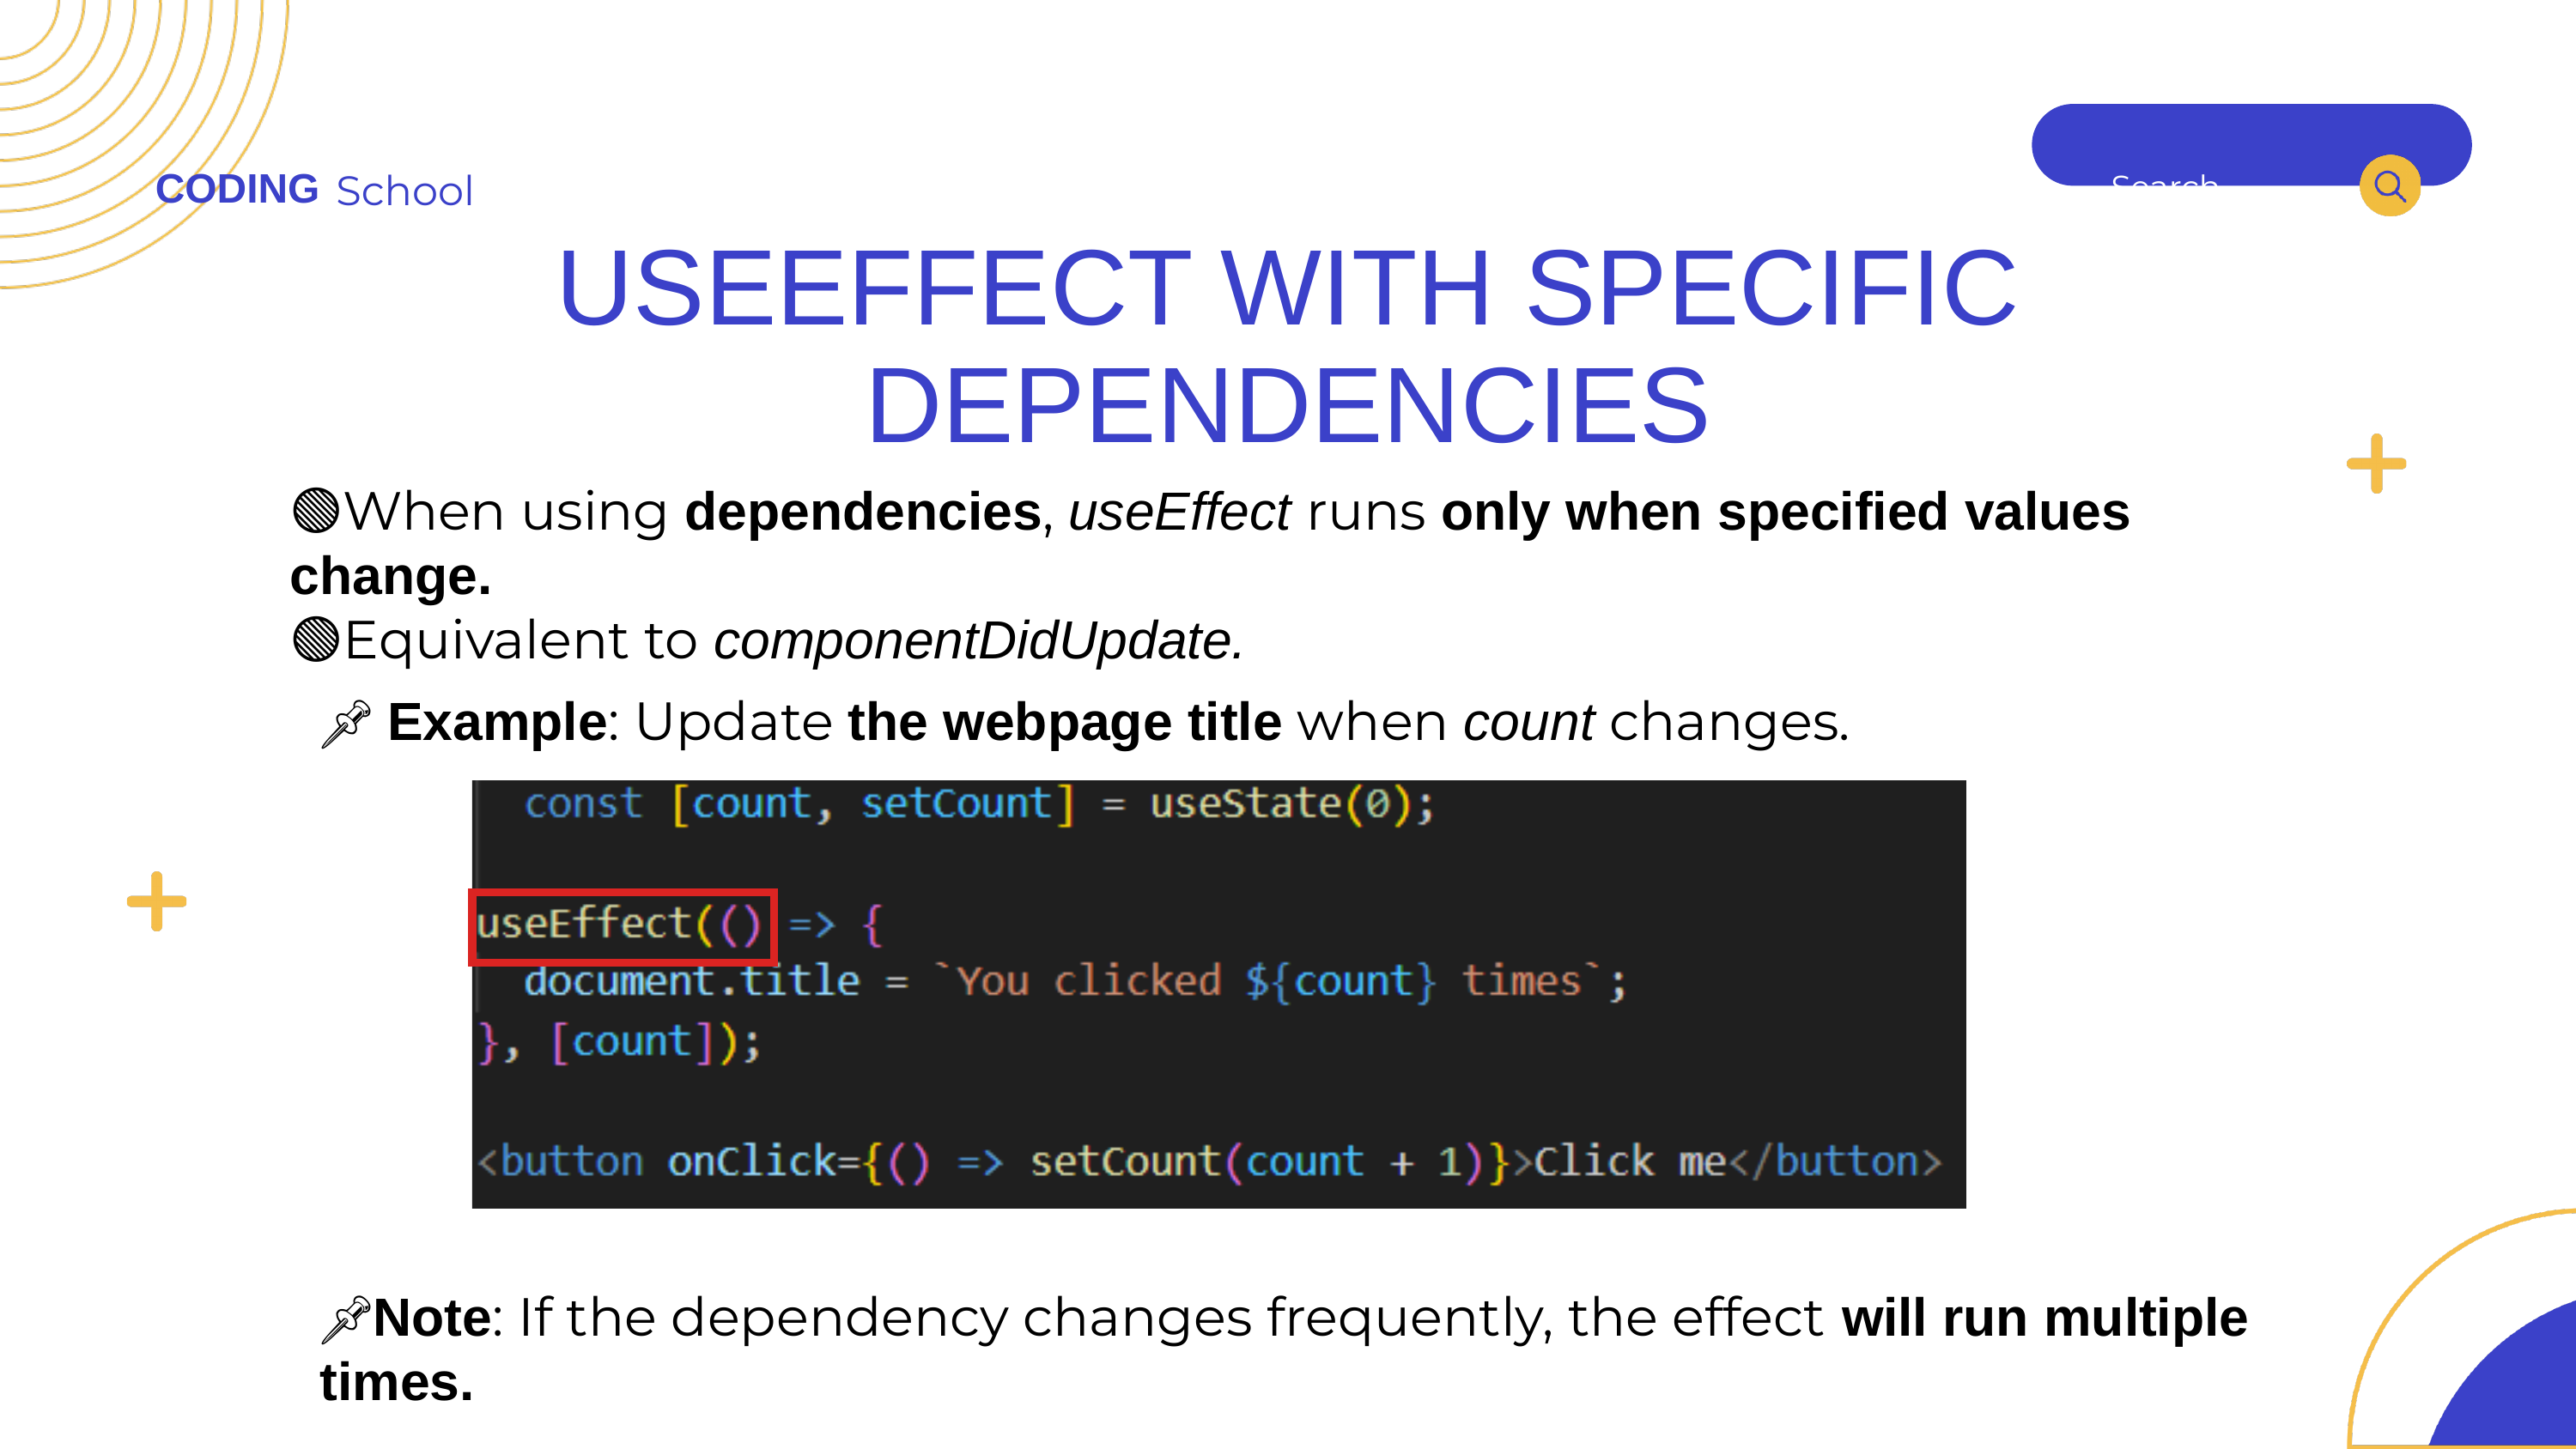

CODING

School
Search . . .

USEEFFECT WITH SPECIFIC DEPENDENCIES

🟢When using dependencies, useEffect runs only when specified values change.
🟢Equivalent to componentDidUpdate.
📌 Example: Update the webpage title when count changes.

📌Note: If the dependency changes frequently, the effect will run multiple times.